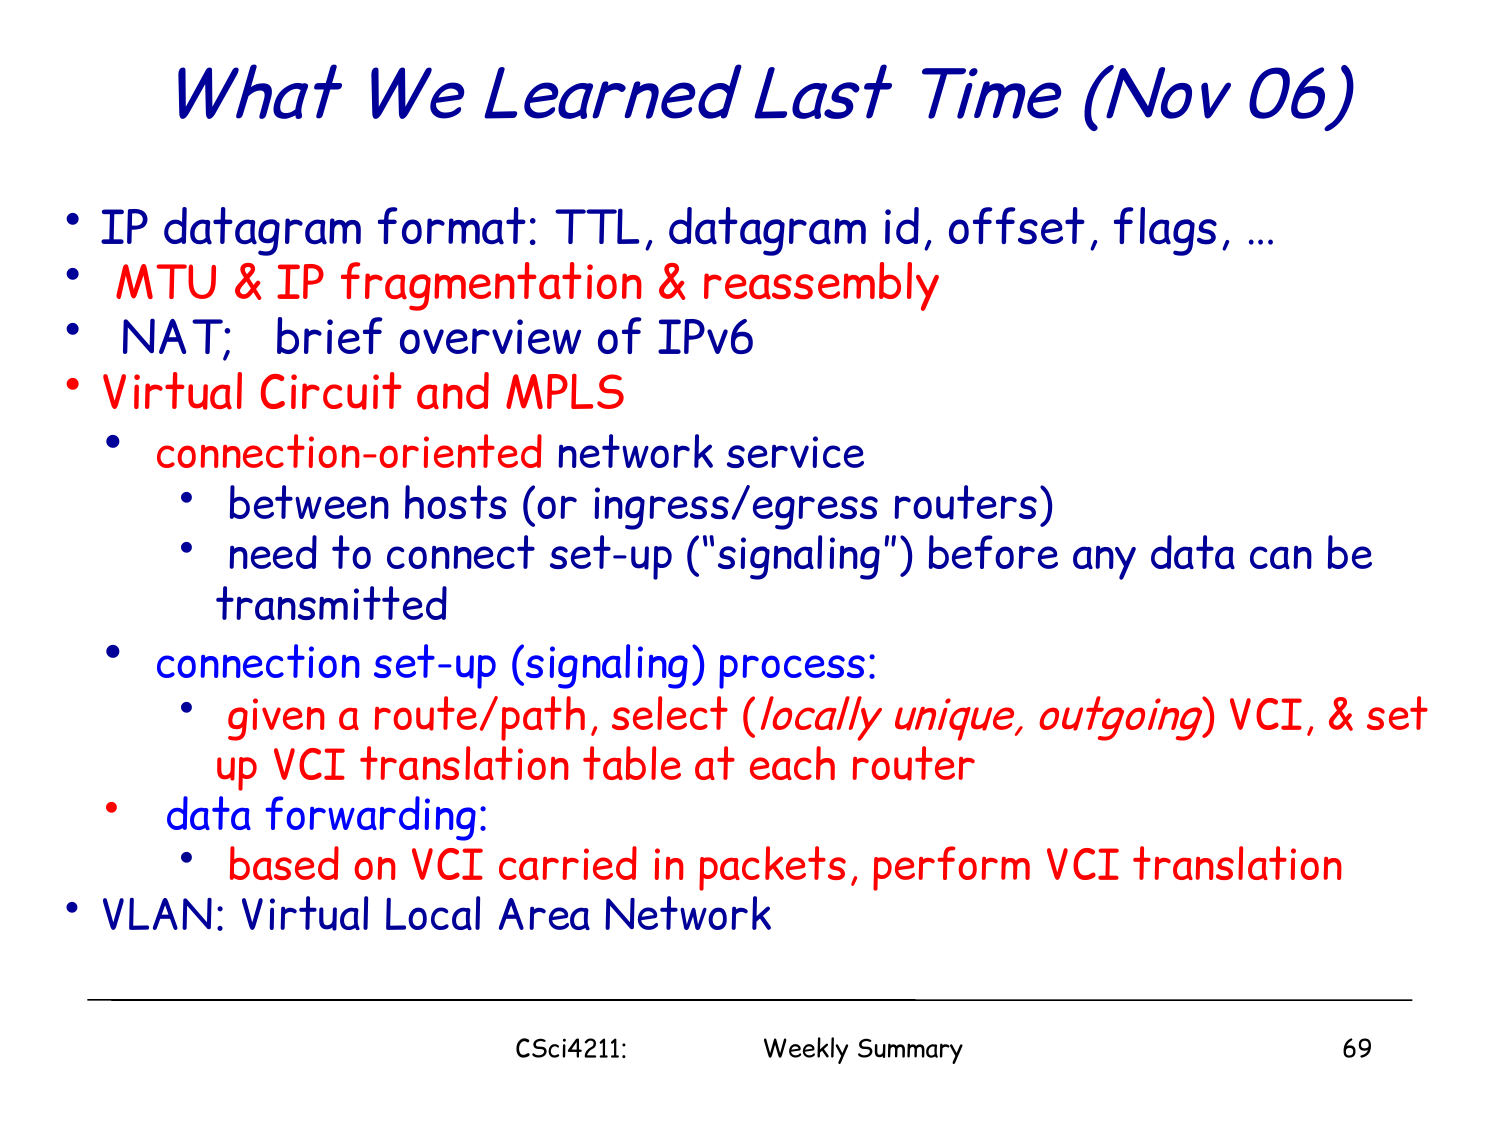

# What We Learned Last Time (Nov 06)
IP datagram format: TTL, datagram id, offset, flags, …
 MTU & IP fragmentation & reassembly
 NAT;  brief overview of IPv6
Virtual Circuit and MPLS
 connection-oriented network service
 between hosts (or ingress/egress routers)
 need to connect set-up (“signaling”) before any data can be transmitted
 connection set-up (signaling) process:
 given a route/path, select (locally unique, outgoing) VCI, & set up VCI translation table at each router
  data forwarding:
 based on VCI carried in packets, perform VCI translation
VLAN: Virtual Local Area Network
CSci4211:                  Weekly Summary
69